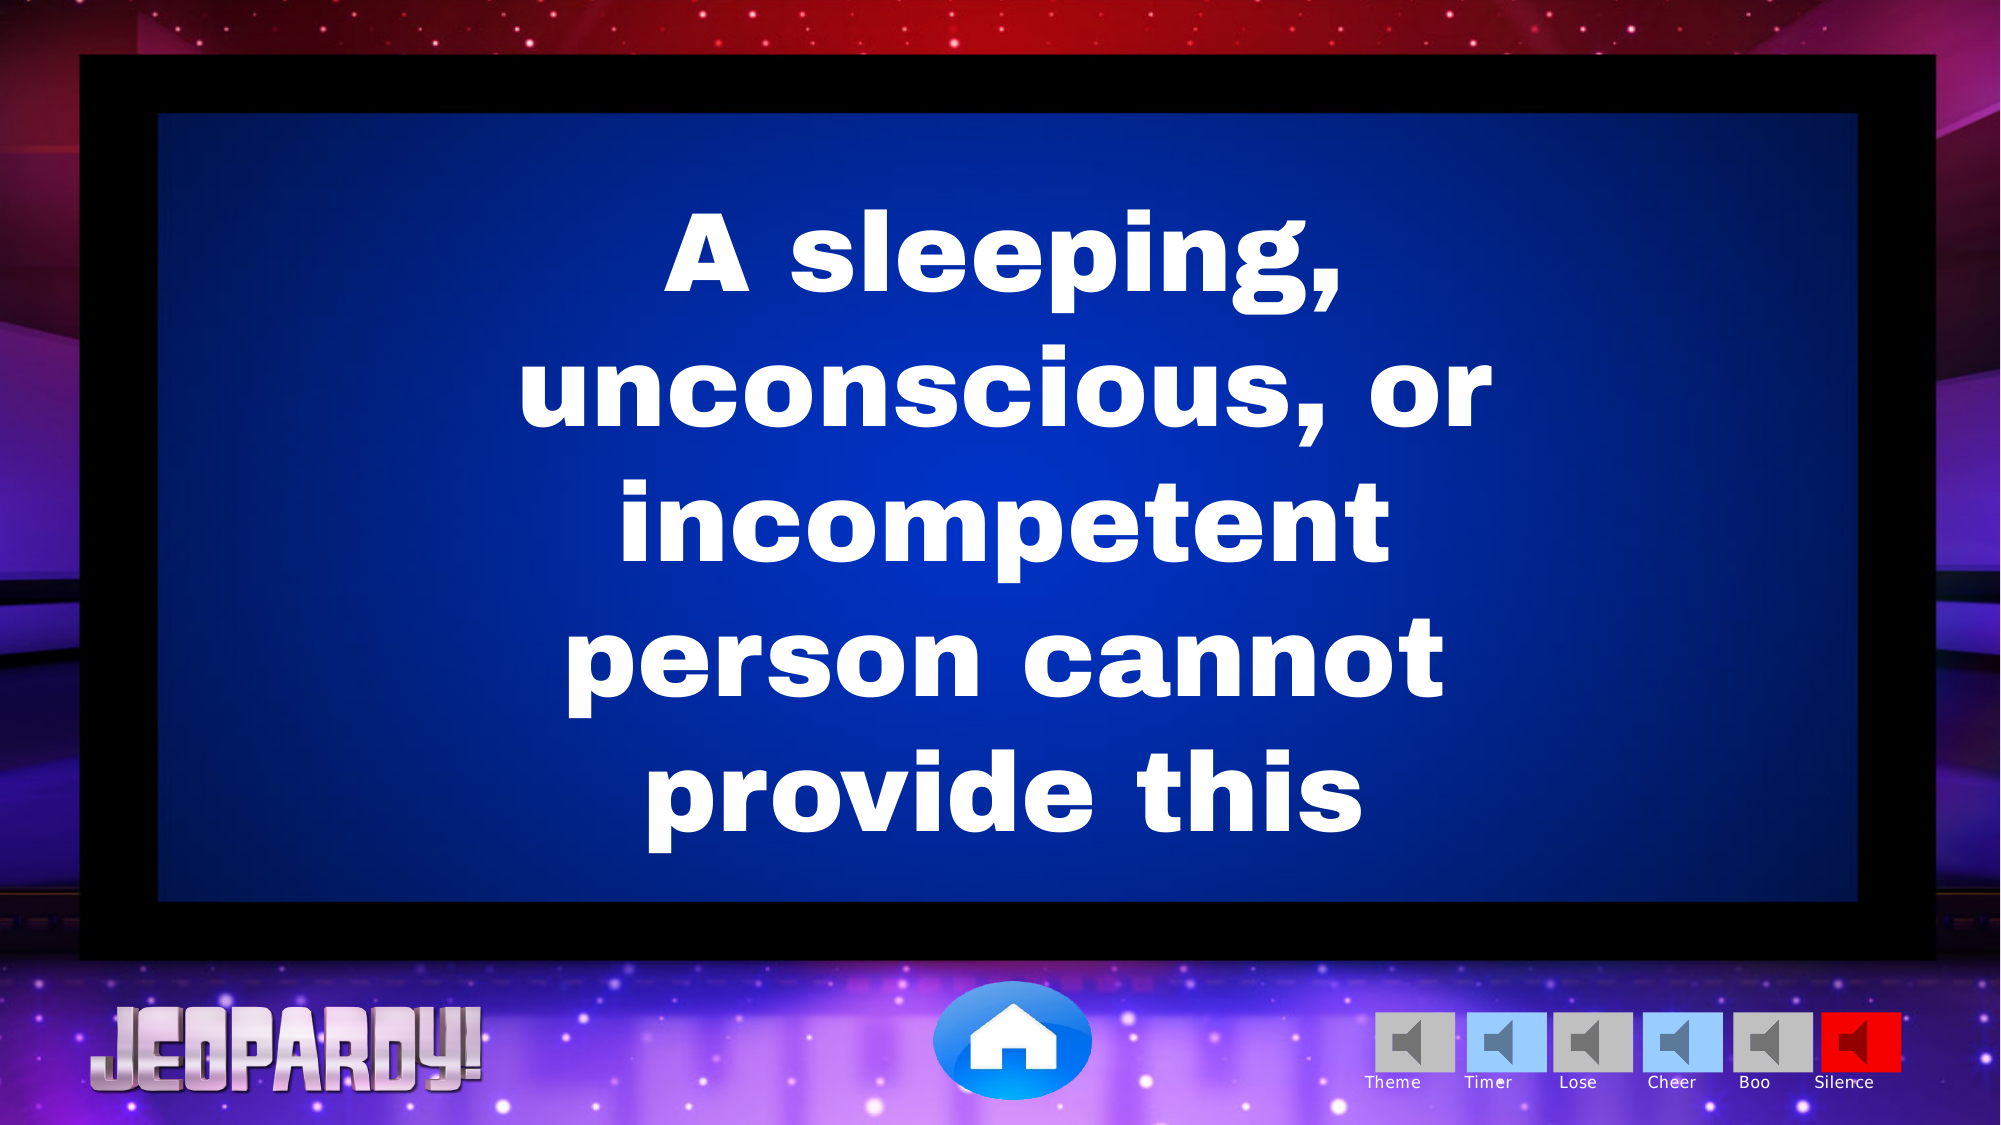

A sleeping, unconscious, or incompetent person cannot provide this